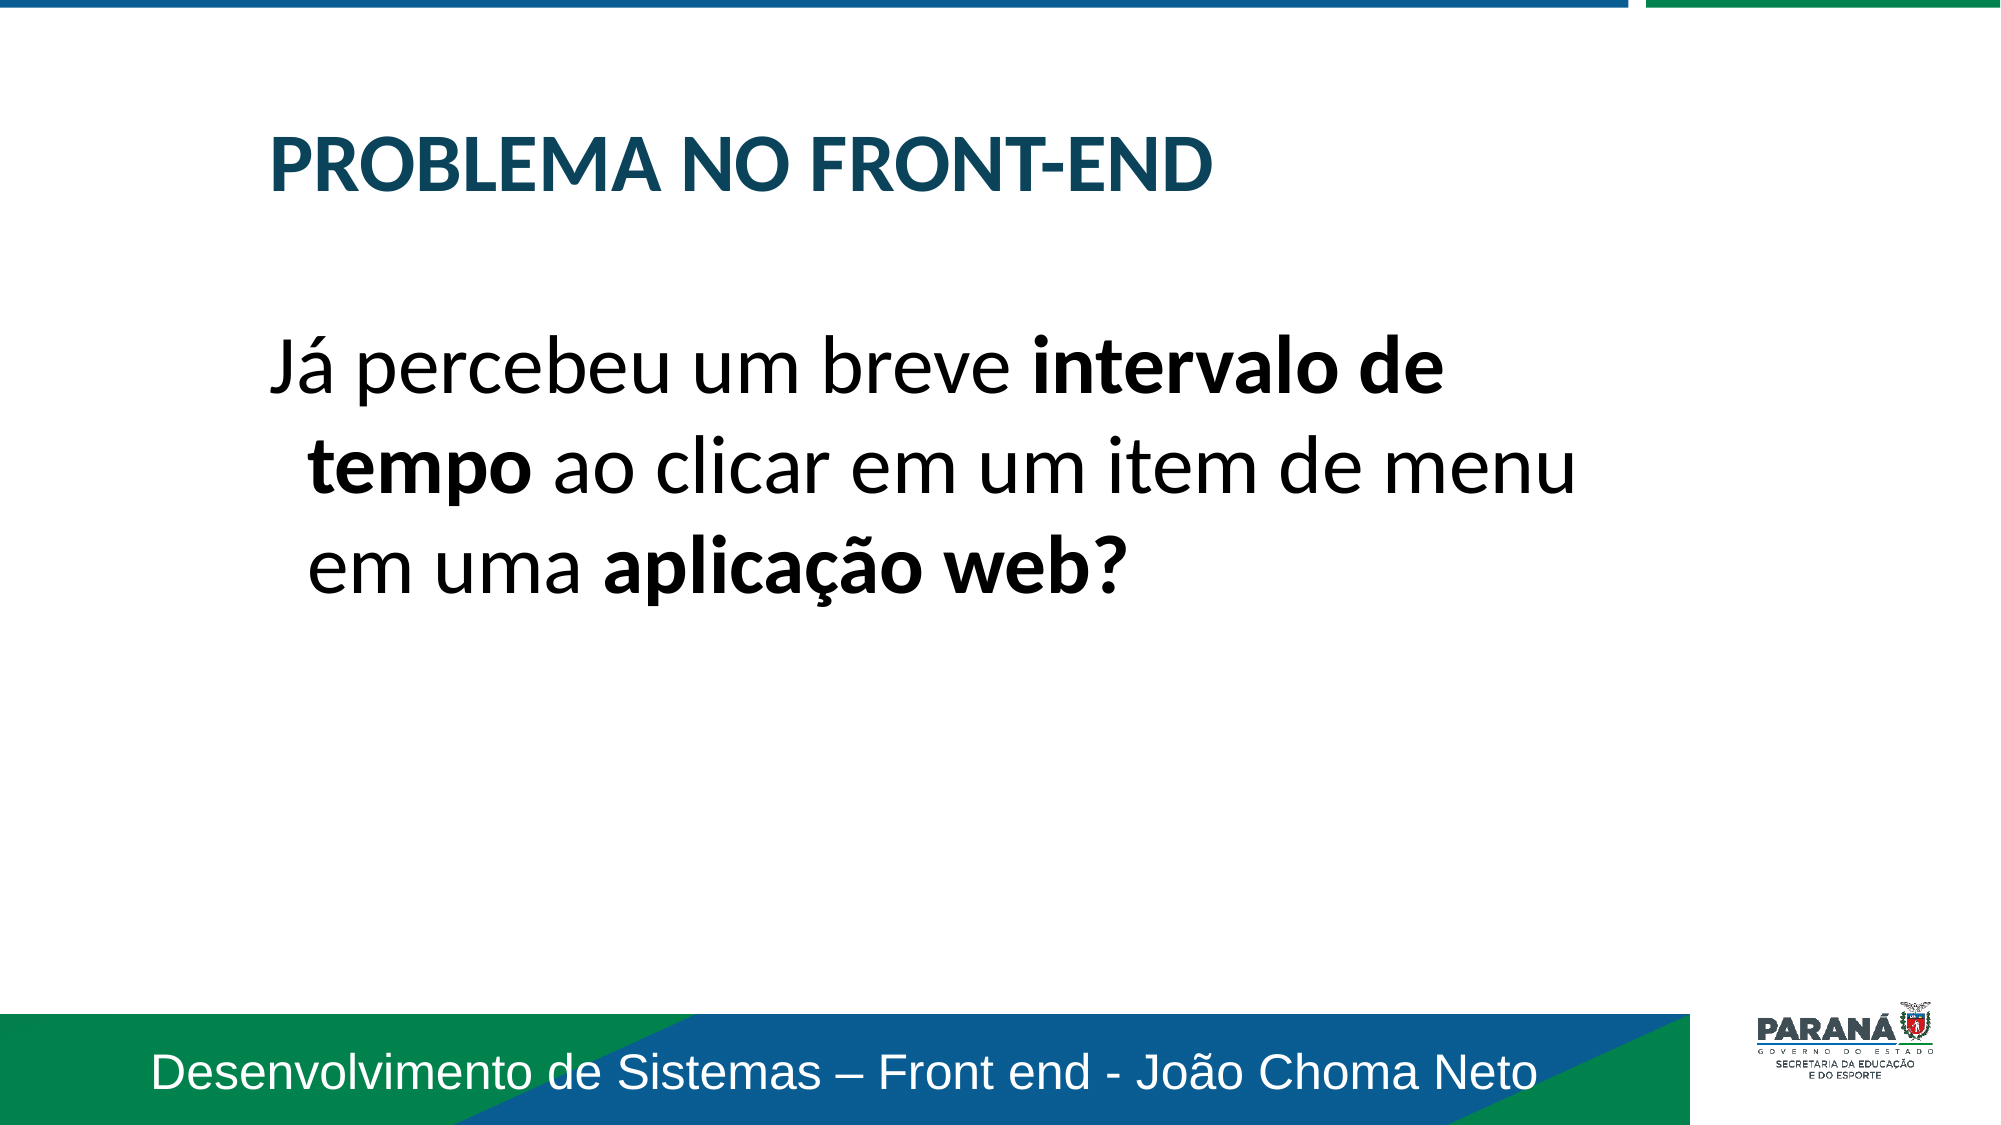

PROBLEMA NO FRONT-END
Já percebeu um breve intervalo de tempo ao clicar em um item de menu em uma aplicação web?